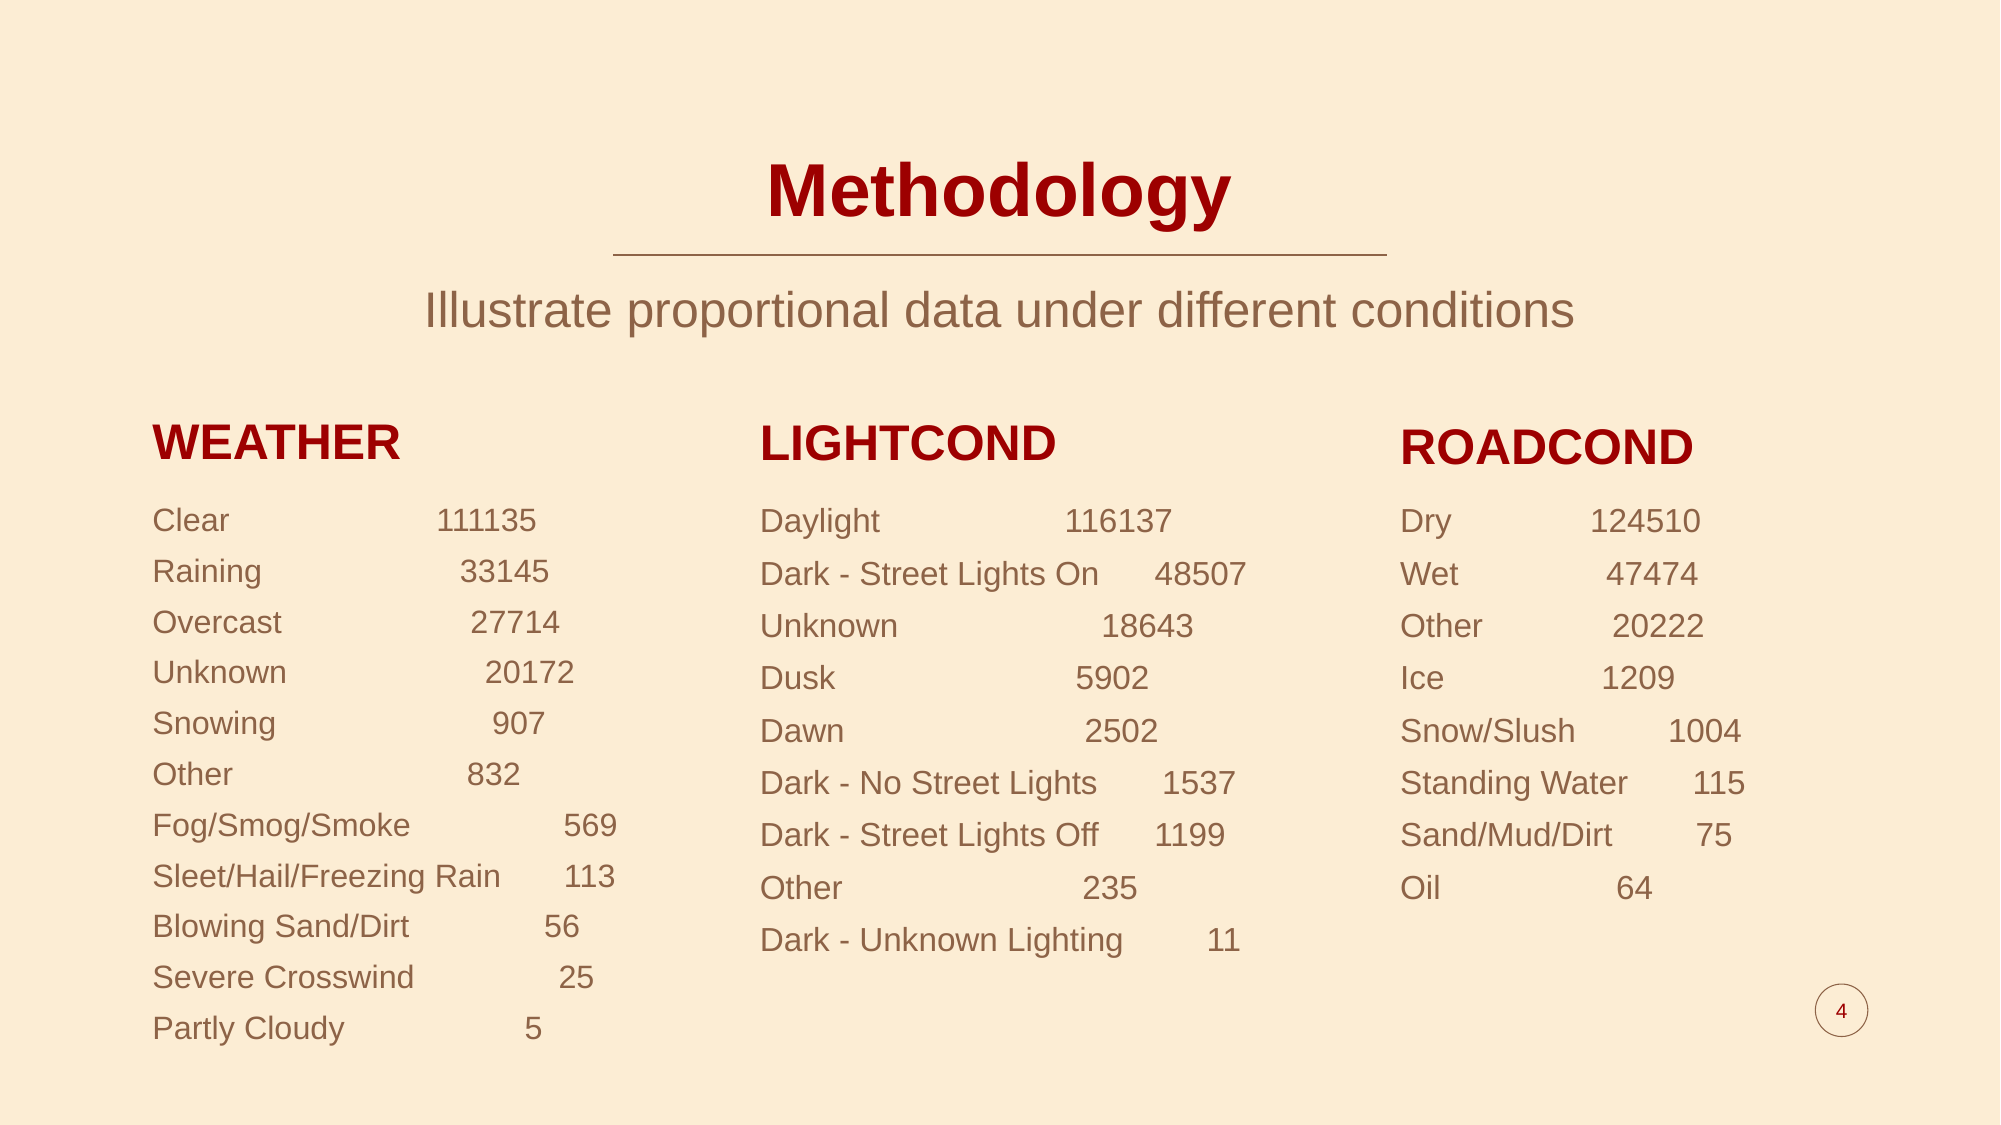

# Methodology
Illustrate proportional data under different conditions
WEATHER
LIGHTCOND
ROADCOND
Daylight                    116137
Dark - Street Lights On      48507
Unknown                      18643
Dusk                          5902
Dawn                          2502
Dark - No Street Lights       1537
Dark - Street Lights Off      1199
Other                          235
Dark - Unknown Lighting         11
Clear                       111135
Raining                      33145
Overcast                     27714
Unknown                      20172
Snowing                        907
Other                          832
Fog/Smog/Smoke                 569
Sleet/Hail/Freezing Rain       113
Blowing Sand/Dirt               56
Severe Crosswind                25
Partly Cloudy                    5
Dry               124510
Wet                47474
Other              20222
Ice                 1209
Snow/Slush          1004
Standing Water       115
Sand/Mud/Dirt         75
Oil                   64
4